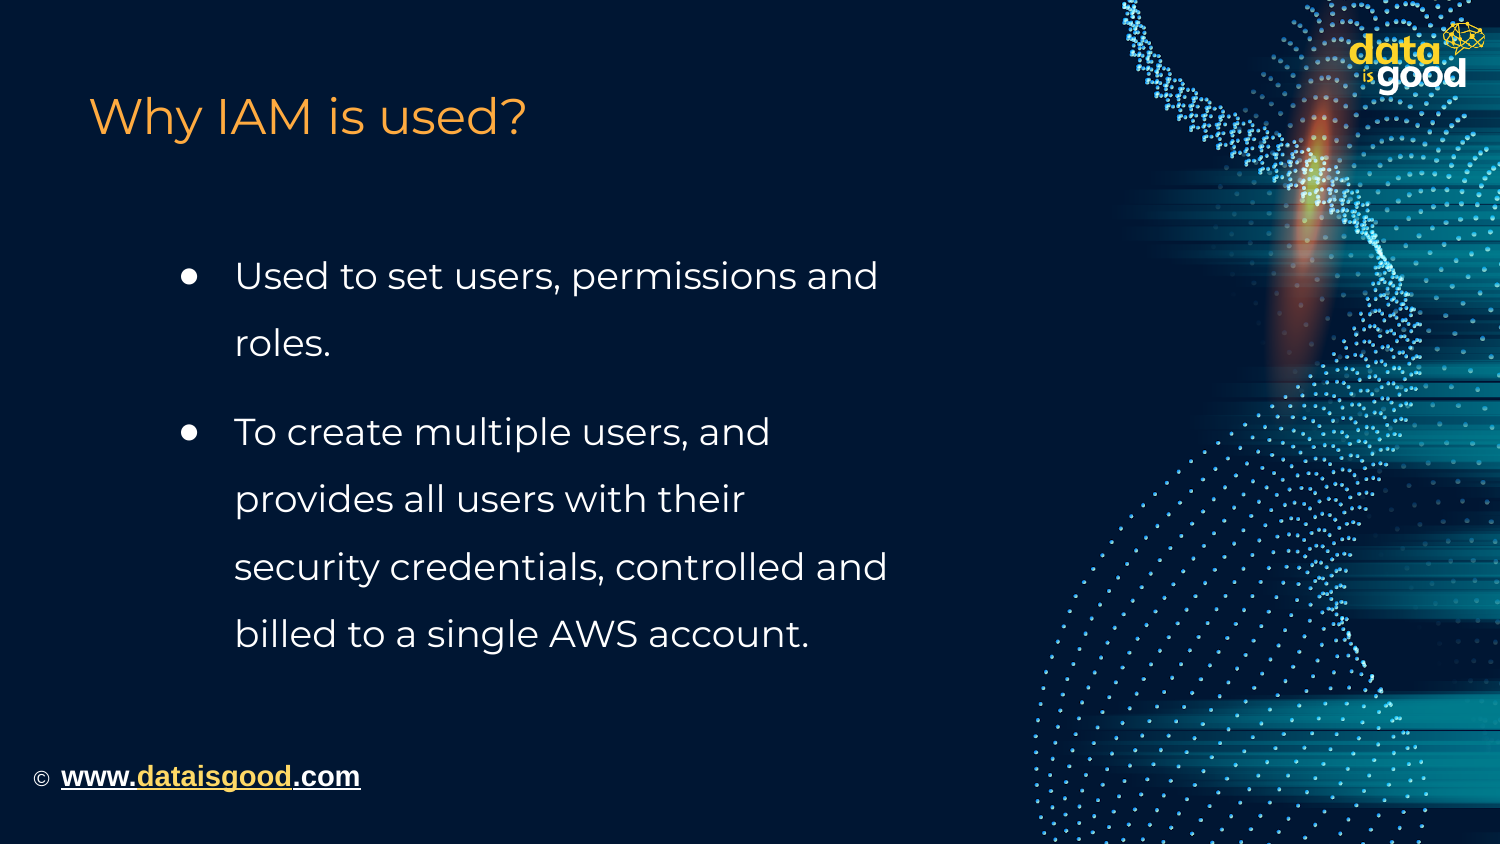

# Why IAM is used?
Used to set users, permissions and roles.
To create multiple users, and provides all users with their security credentials, controlled and billed to a single AWS account.